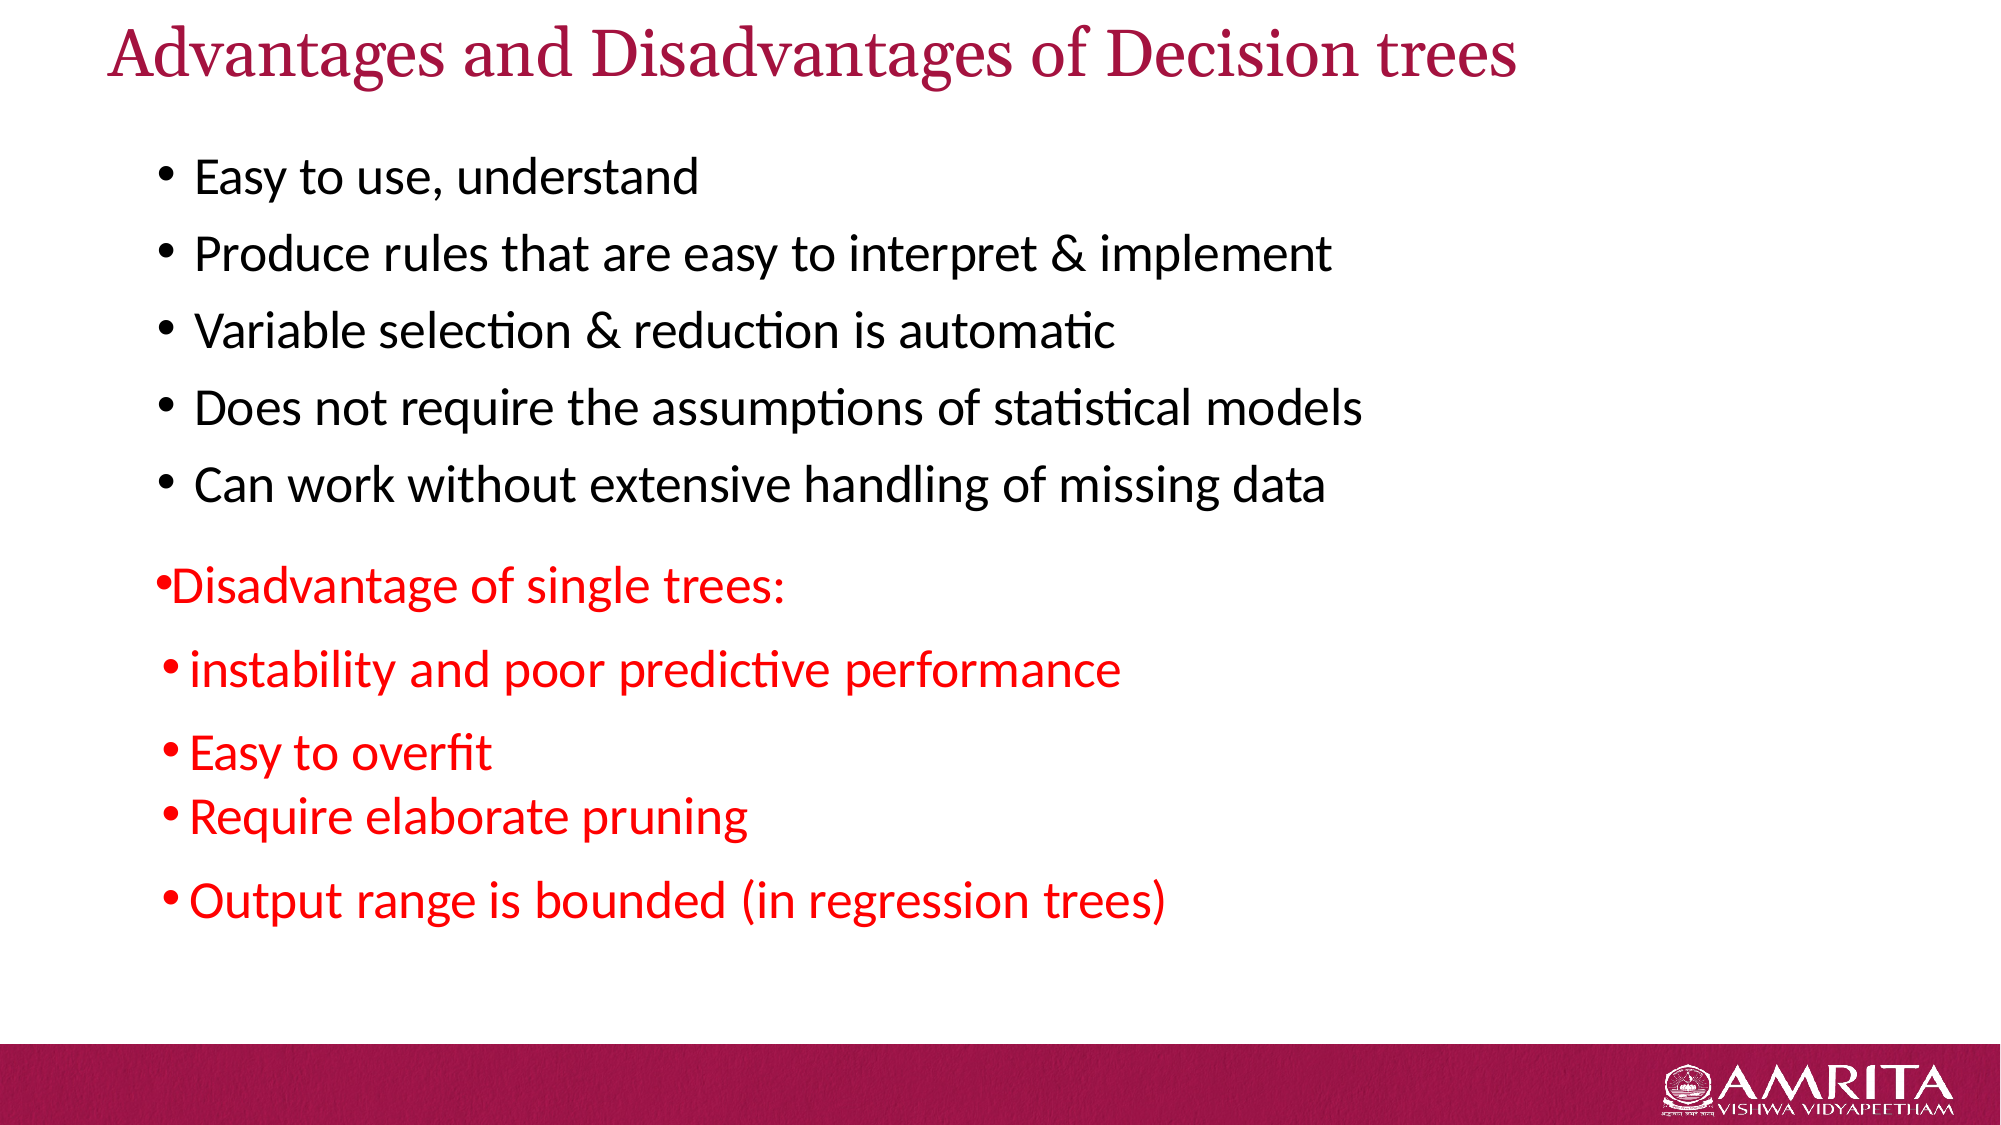

# Advantages and Disadvantages of Decision trees
Easy to use, understand
Produce rules that are easy to interpret & implement
Variable selection & reduction is automatic
Does not require the assumptions of statistical models
Can work without extensive handling of missing data
Disadvantage of single trees:
instability and poor predictive performance
Easy to overfit
Require elaborate pruning
Output range is bounded (in regression trees)